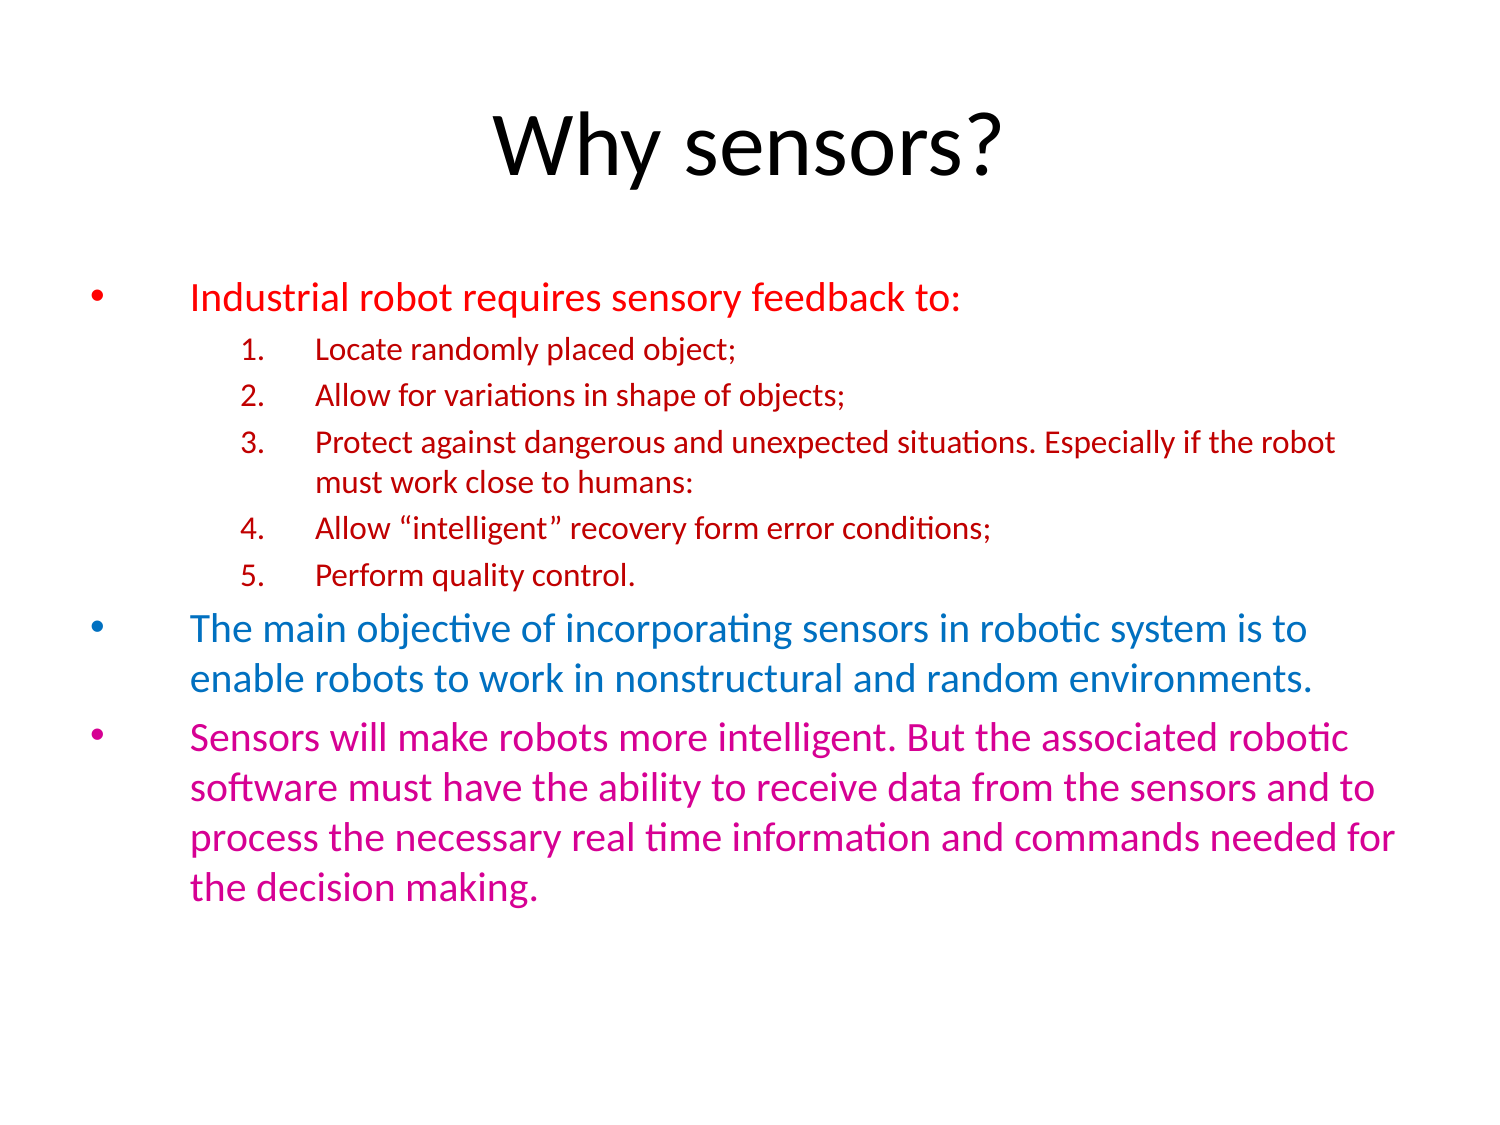

# Why sensors?
Industrial robot requires sensory feedback to:
Locate randomly placed object;
Allow for variations in shape of objects;
Protect against dangerous and unexpected situations. Especially if the robot must work close to humans:
Allow “intelligent” recovery form error conditions;
Perform quality control.
The main objective of incorporating sensors in robotic system is to enable robots to work in nonstructural and random environments.
Sensors will make robots more intelligent. But the associated robotic software must have the ability to receive data from the sensors and to process the necessary real time information and commands needed for the decision making.